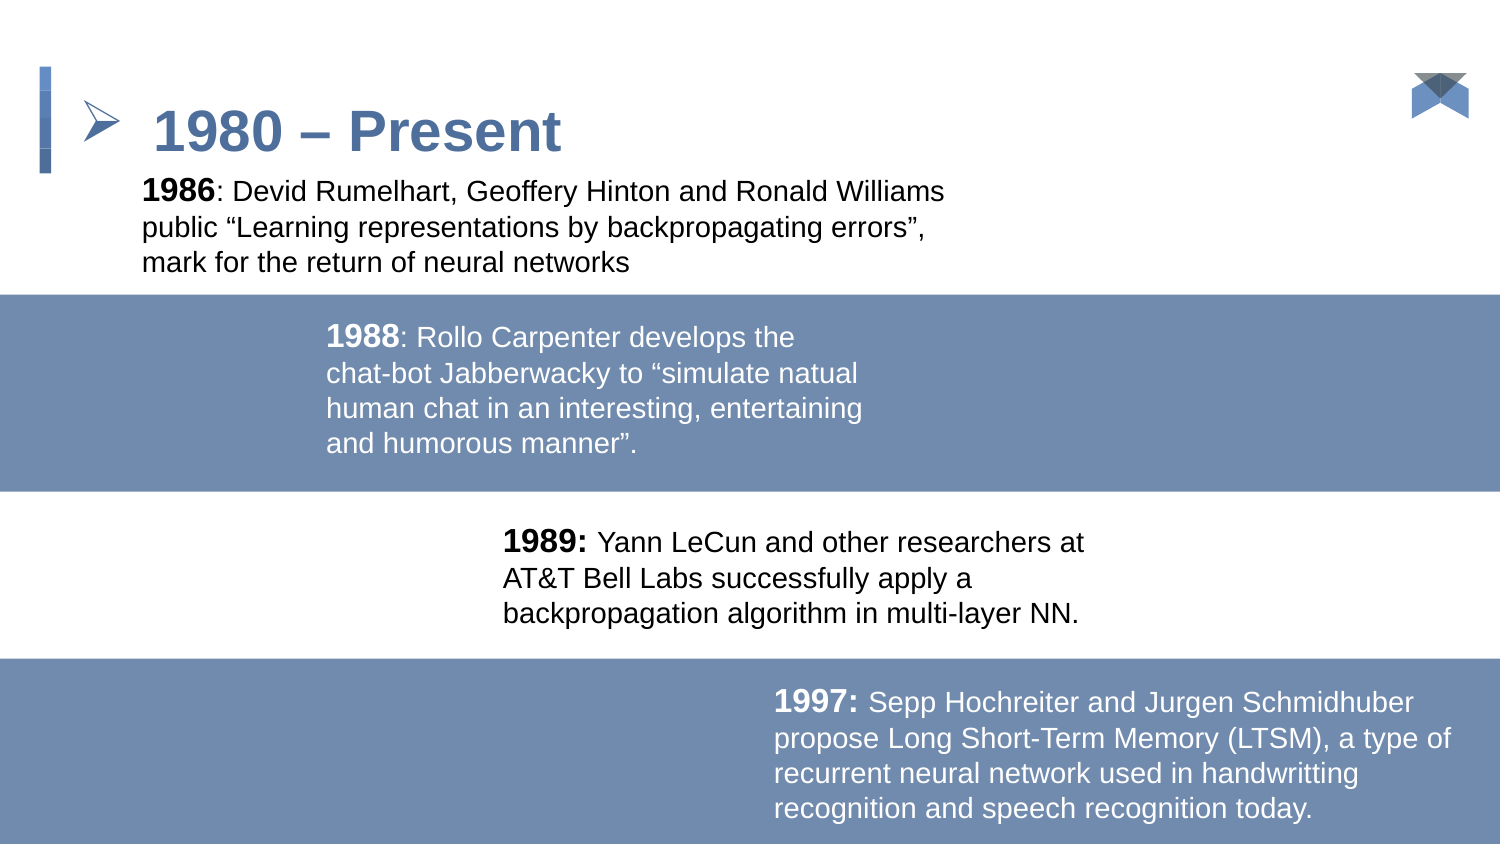

# 1980 – Present
1986: Devid Rumelhart, Geoffery Hinton and Ronald Williams public “Learning representations by backpropagating errors”, mark for the return of neural networks

1988: Rollo Carpenter develops the chat-bot Jabberwacky to “simulate natual human chat in an interesting, entertaining and humorous manner”.
1989: Yann LeCun and other researchers at AT&T Bell Labs successfully apply a backpropagation algorithm in multi-layer NN.

1997: Sepp Hochreiter and Jurgen Schmidhuber propose Long Short-Term Memory (LTSM), a type of recurrent neural network used in handwritting recognition and speech recognition today.